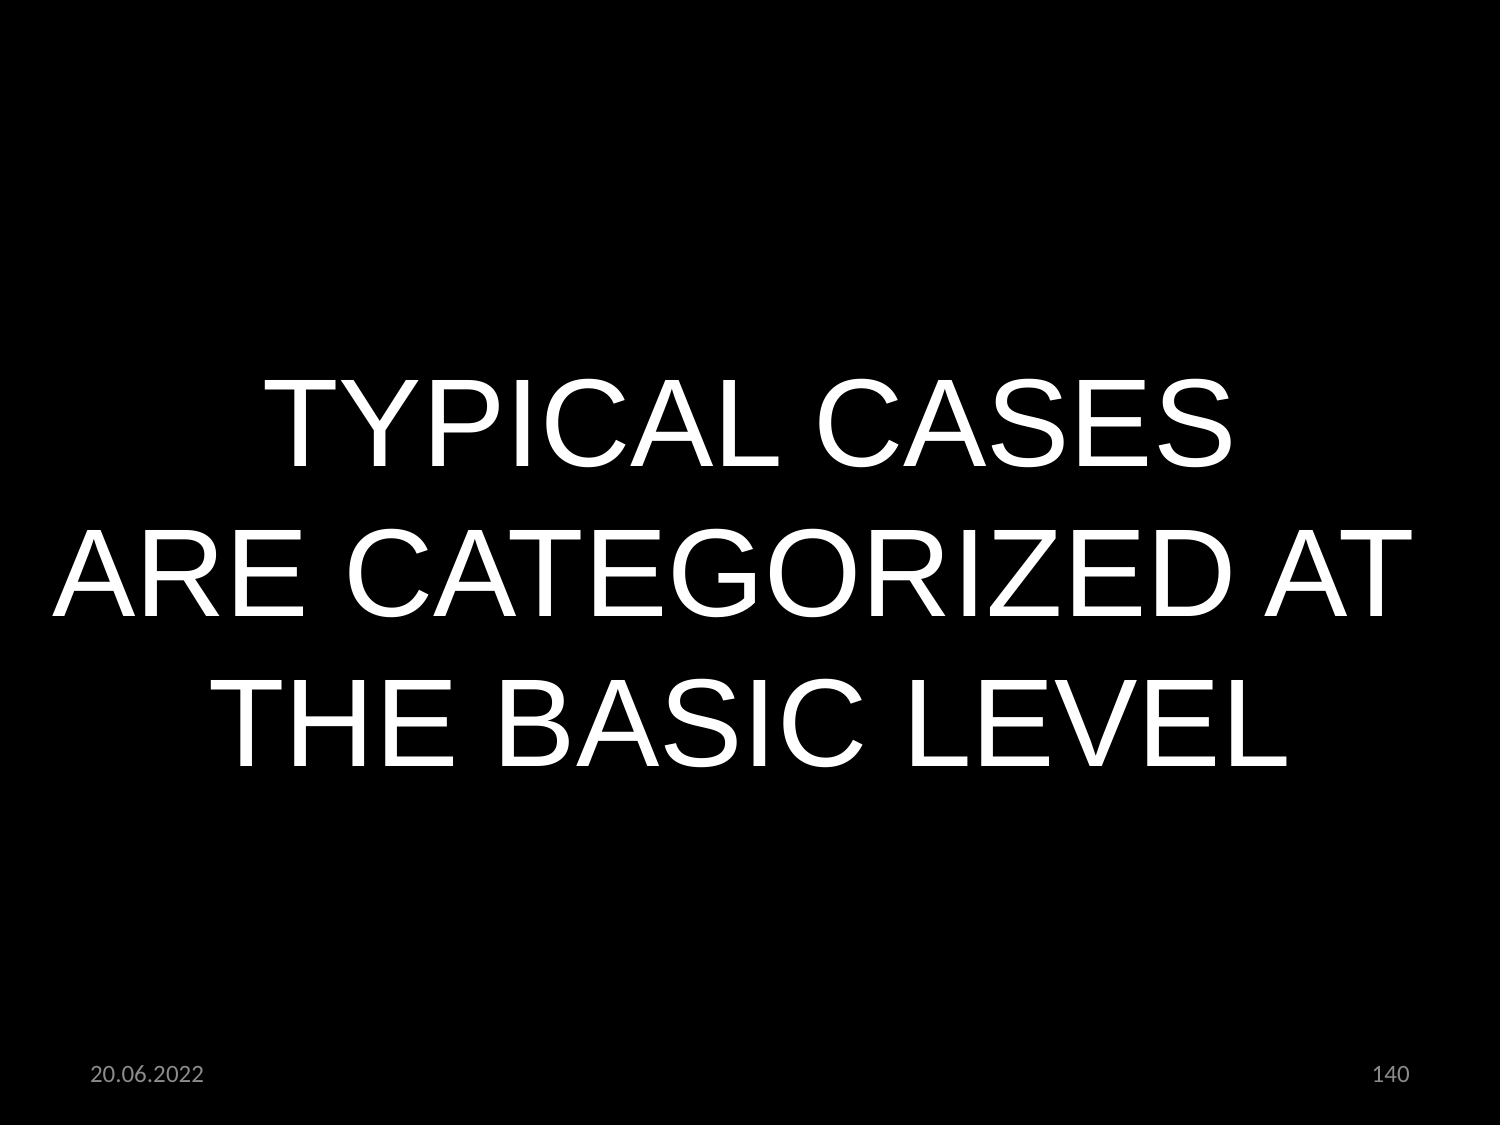

TYPICAL CASES
ARE CATEGORIZED AT
THE BASIC LEVEL
20.06.2022
140